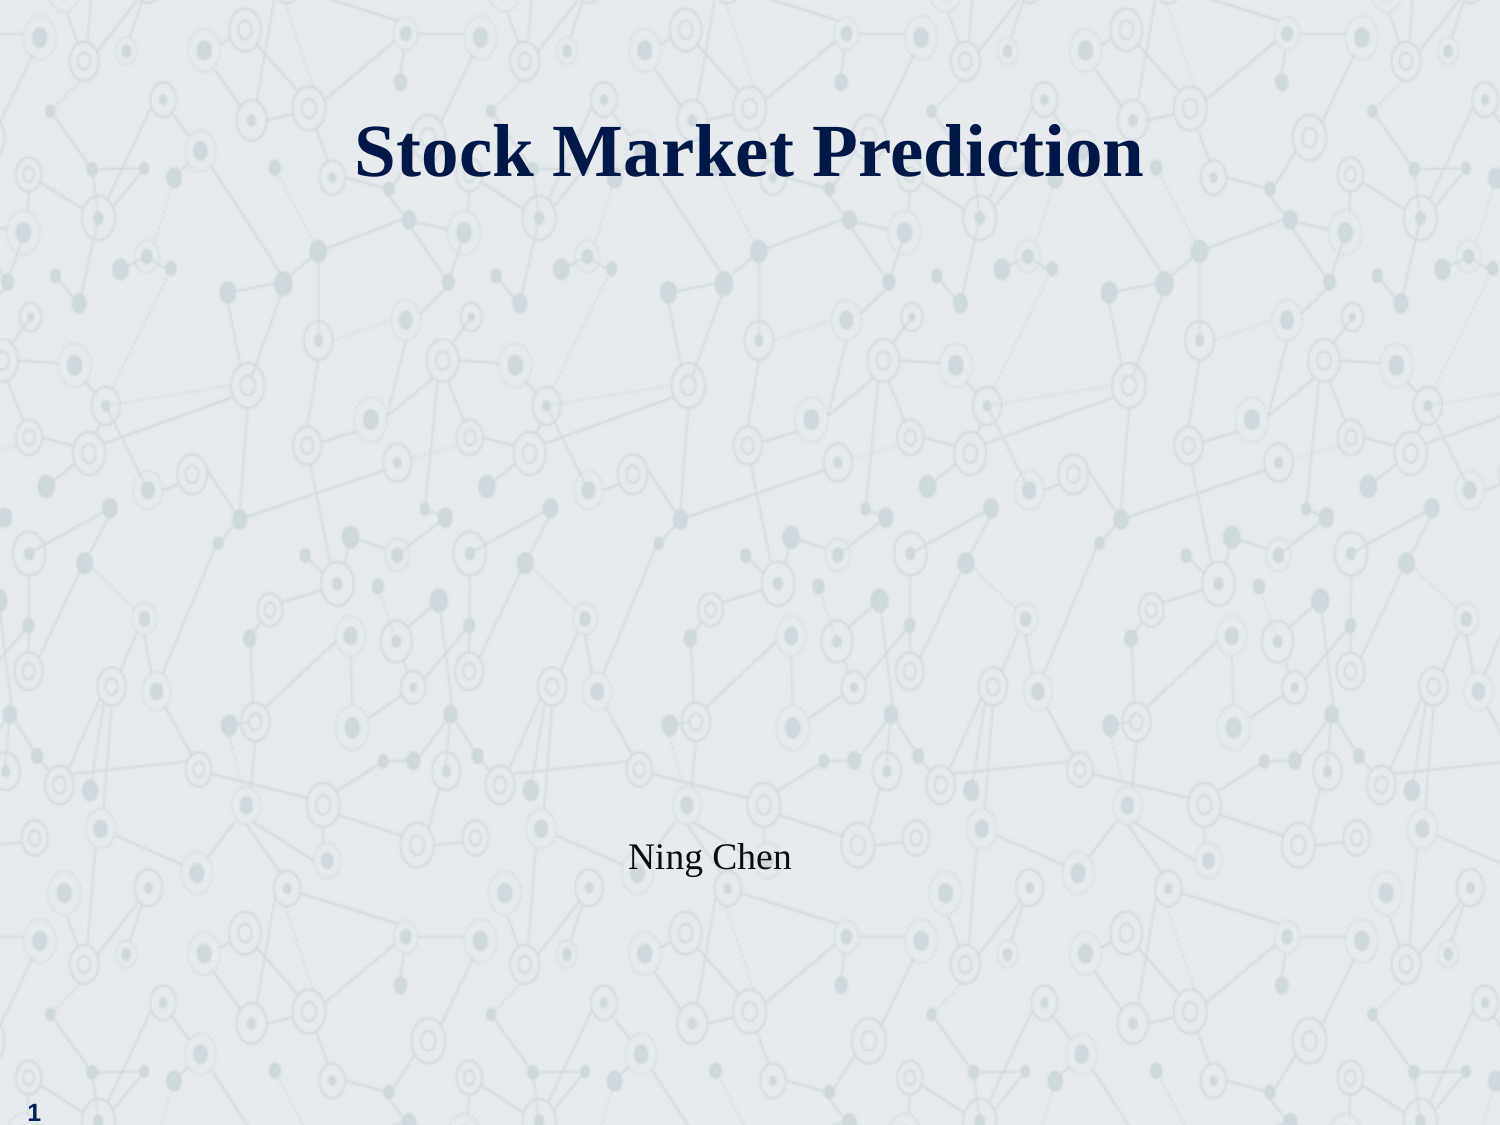

# Stock Market Prediction
Ning Chen
1